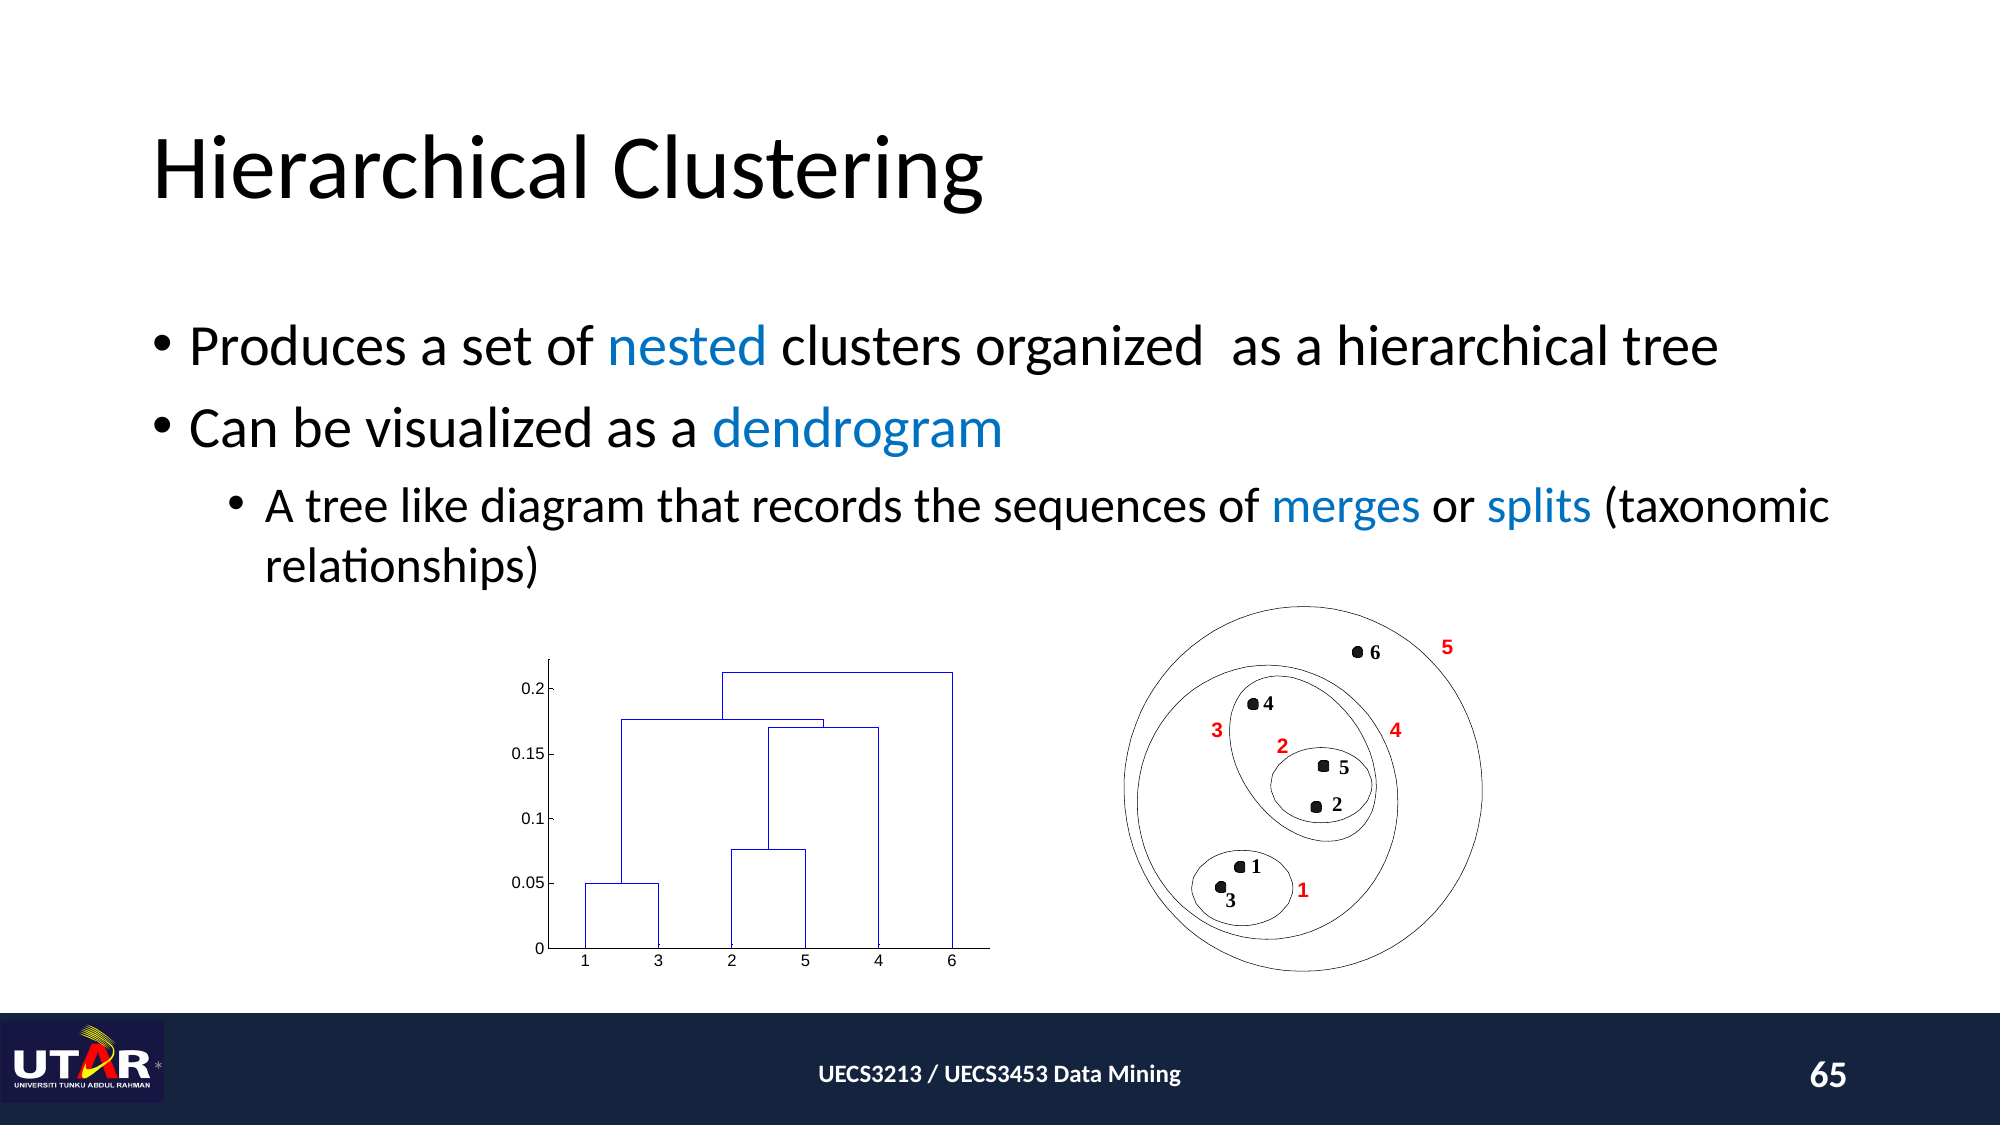

# Hierarchical Clustering
Produces a set of nested clusters organized  as a hierarchical tree
Can be visualized as a dendrogram
A tree like diagram that records the sequences of merges or splits (taxonomic relationships)

5

6

0.2

4

3
4

2
5
2
0.15

0.1

1
3

0.05
1

0

1
3
2
5
4
6

*
UECS3213 / UECS3453 Data Mining
65